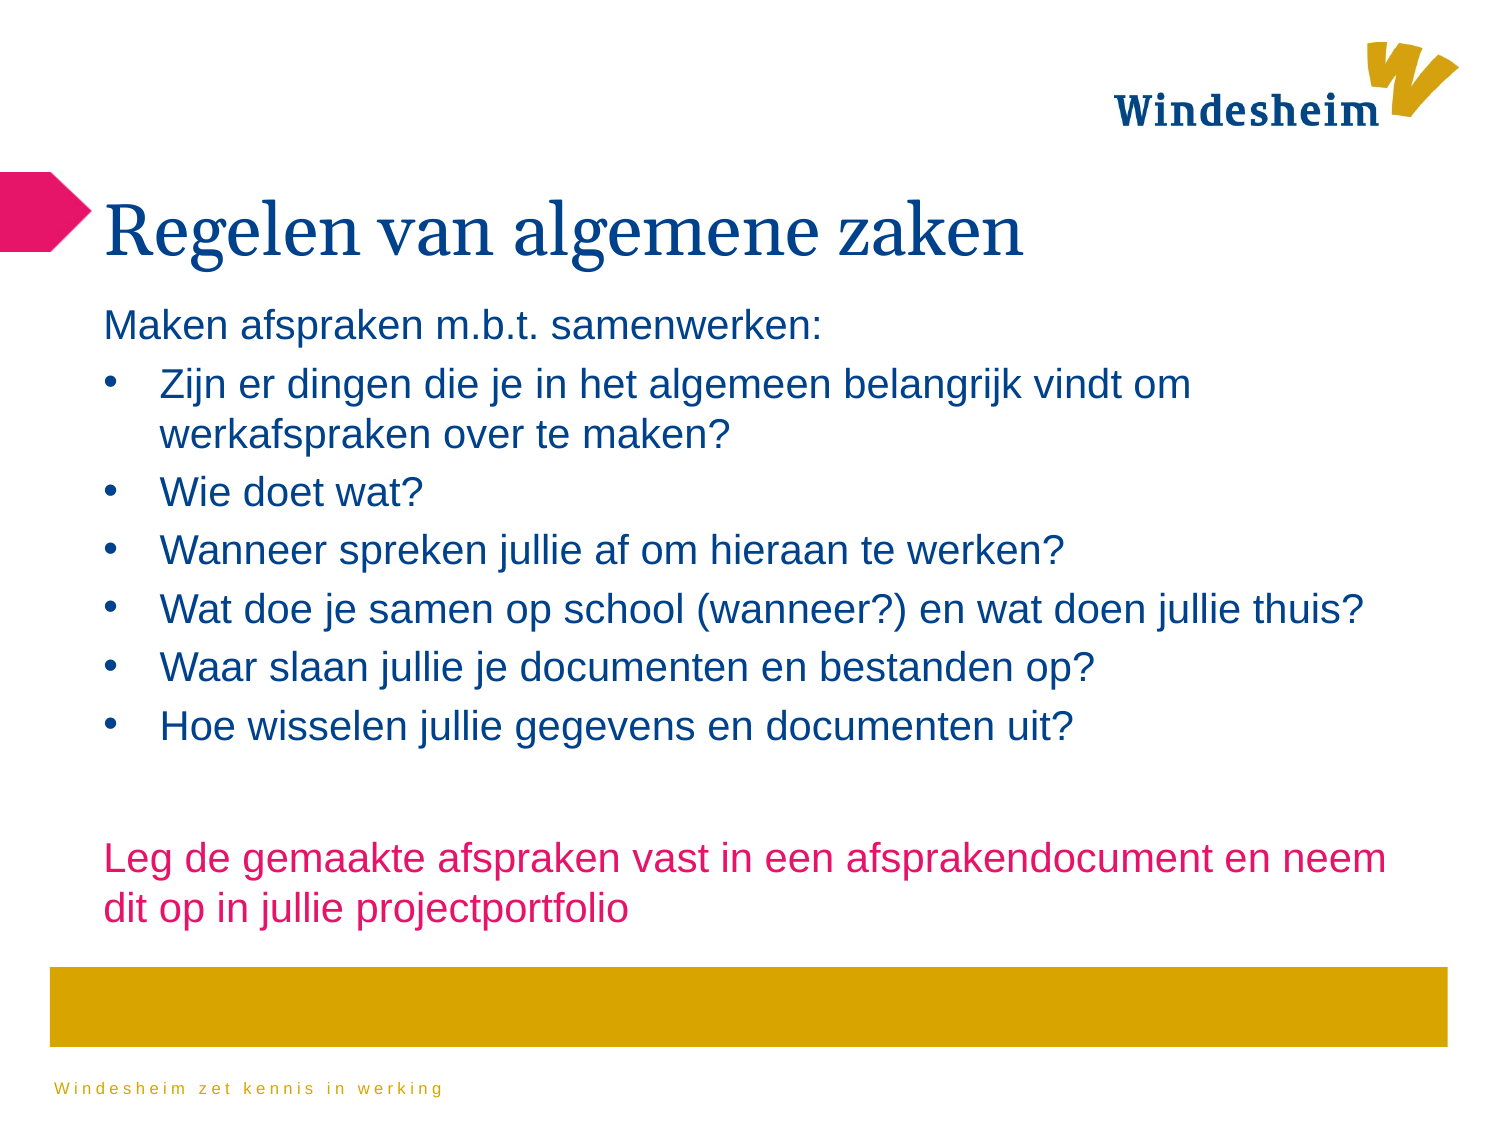

# Regelen van algemene zaken
Maken afspraken m.b.t. samenwerken:
Zijn er dingen die je in het algemeen belangrijk vindt om werkafspraken over te maken?
Wie doet wat?
Wanneer spreken jullie af om hieraan te werken?
Wat doe je samen op school (wanneer?) en wat doen jullie thuis?
Waar slaan jullie je documenten en bestanden op?
Hoe wisselen jullie gegevens en documenten uit?

Leg de gemaakte afspraken vast in een afsprakendocument en neem dit op in jullie projectportfolio